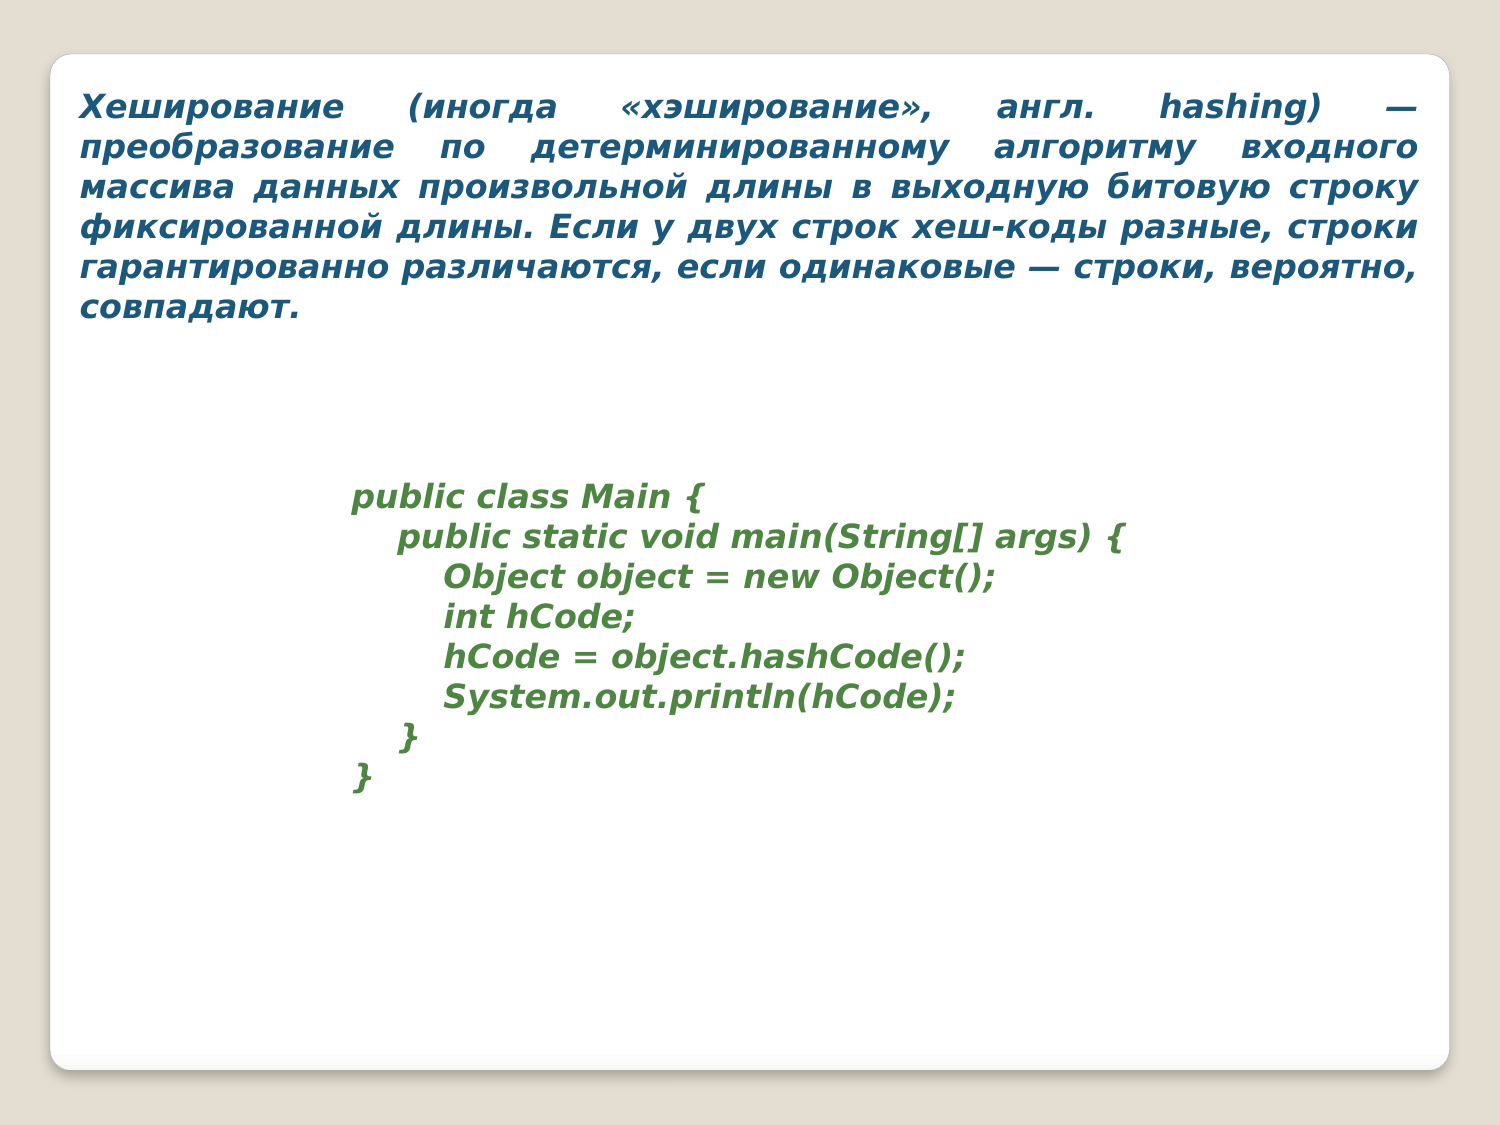

Хеширование (иногда «хэширование», англ. hashing) — преобразование по детерминированному алгоритму входного массива данных произвольной длины в выходную битовую строку фиксированной длины. Если у двух строк хеш-коды разные, строки гарантированно различаются, если одинаковые — строки, вероятно, совпадают.
public class Main {
    public static void main(String[] args) {
        Object object = new Object();
        int hCode;
        hCode = object.hashCode();
        System.out.println(hCode);
    }
}